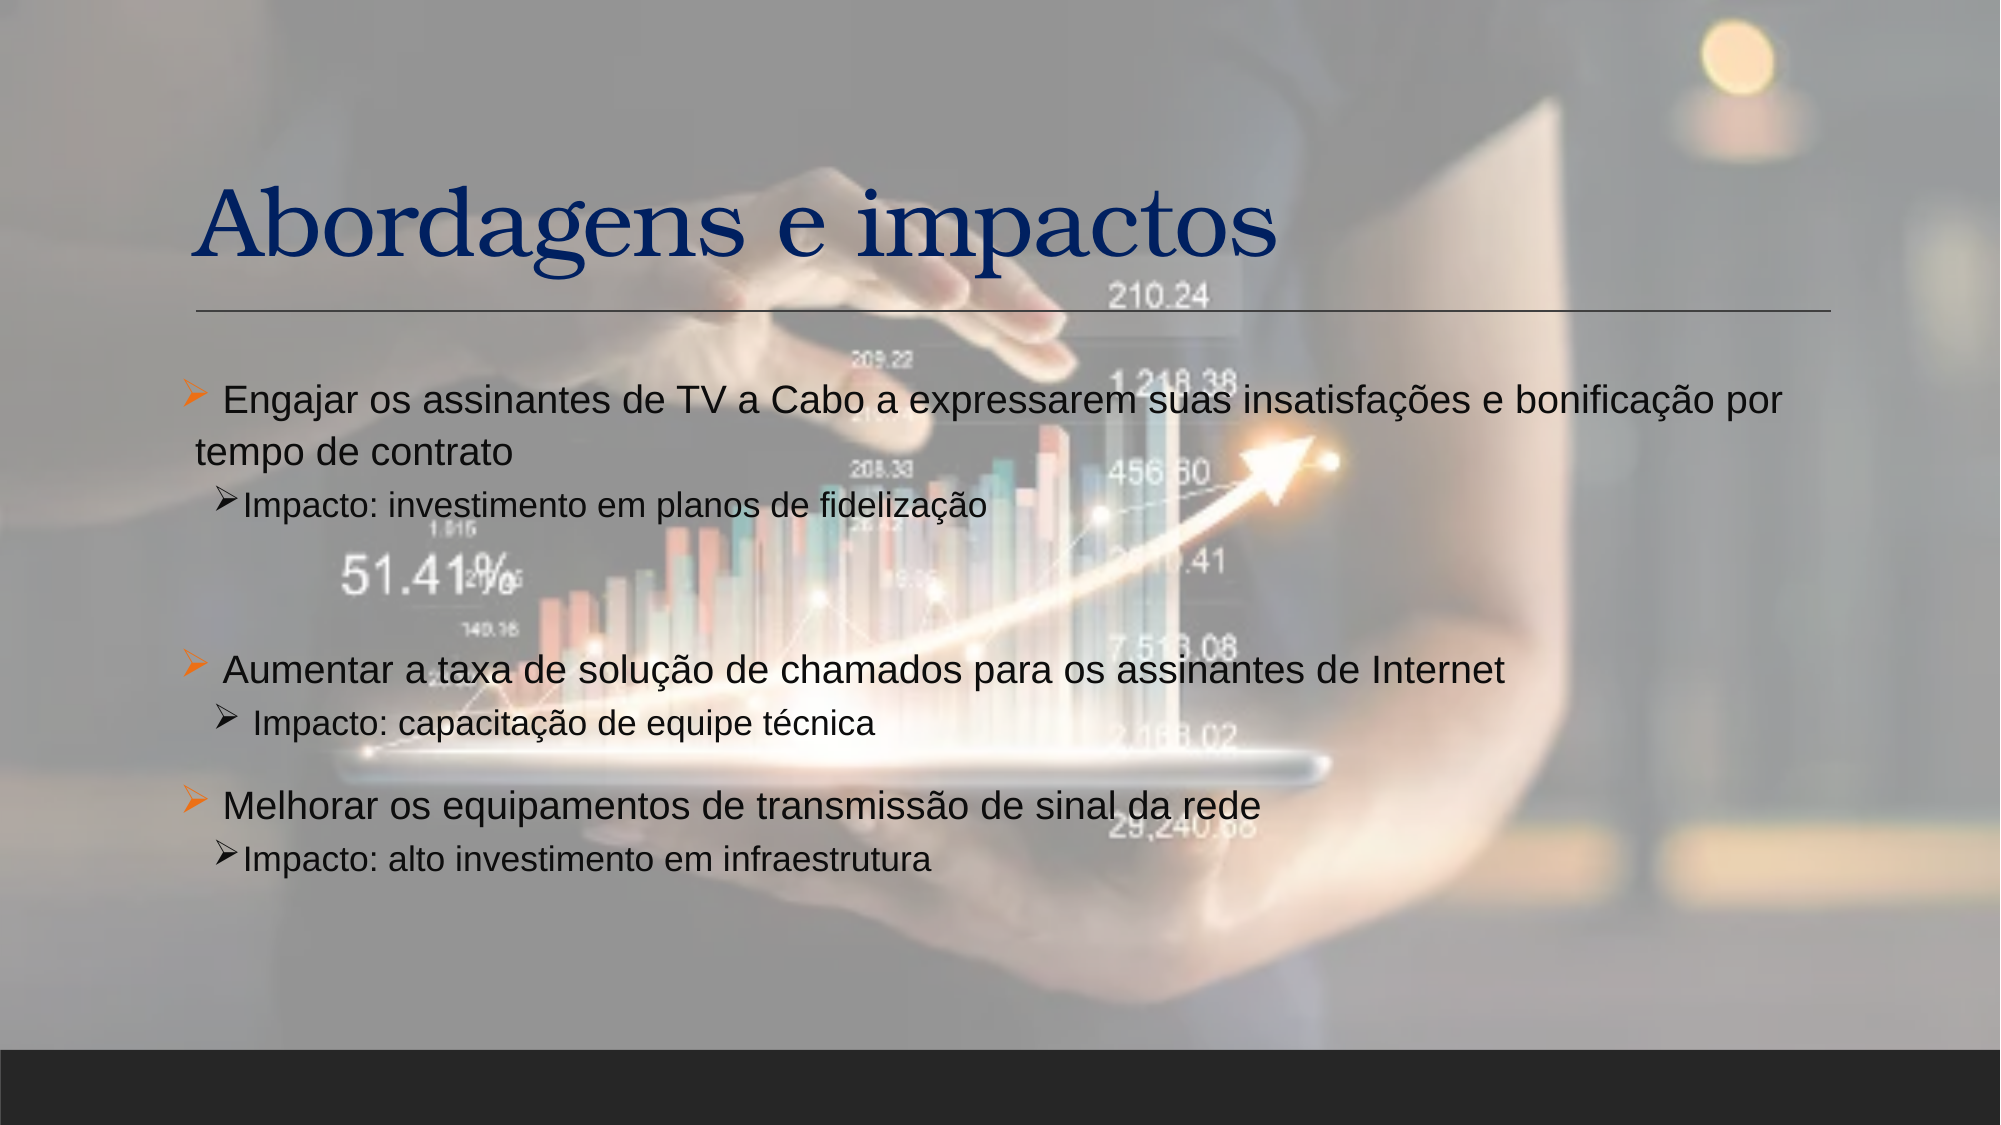

# Abordagens e impactos
 Engajar os assinantes de TV a Cabo a expressarem suas insatisfações e bonificação por tempo de contrato
Impacto: investimento em planos de fidelização

 Aumentar a taxa de solução de chamados para os assinantes de Internet
 Impacto: capacitação de equipe técnica
 Melhorar os equipamentos de transmissão de sinal da rede
Impacto: alto investimento em infraestrutura